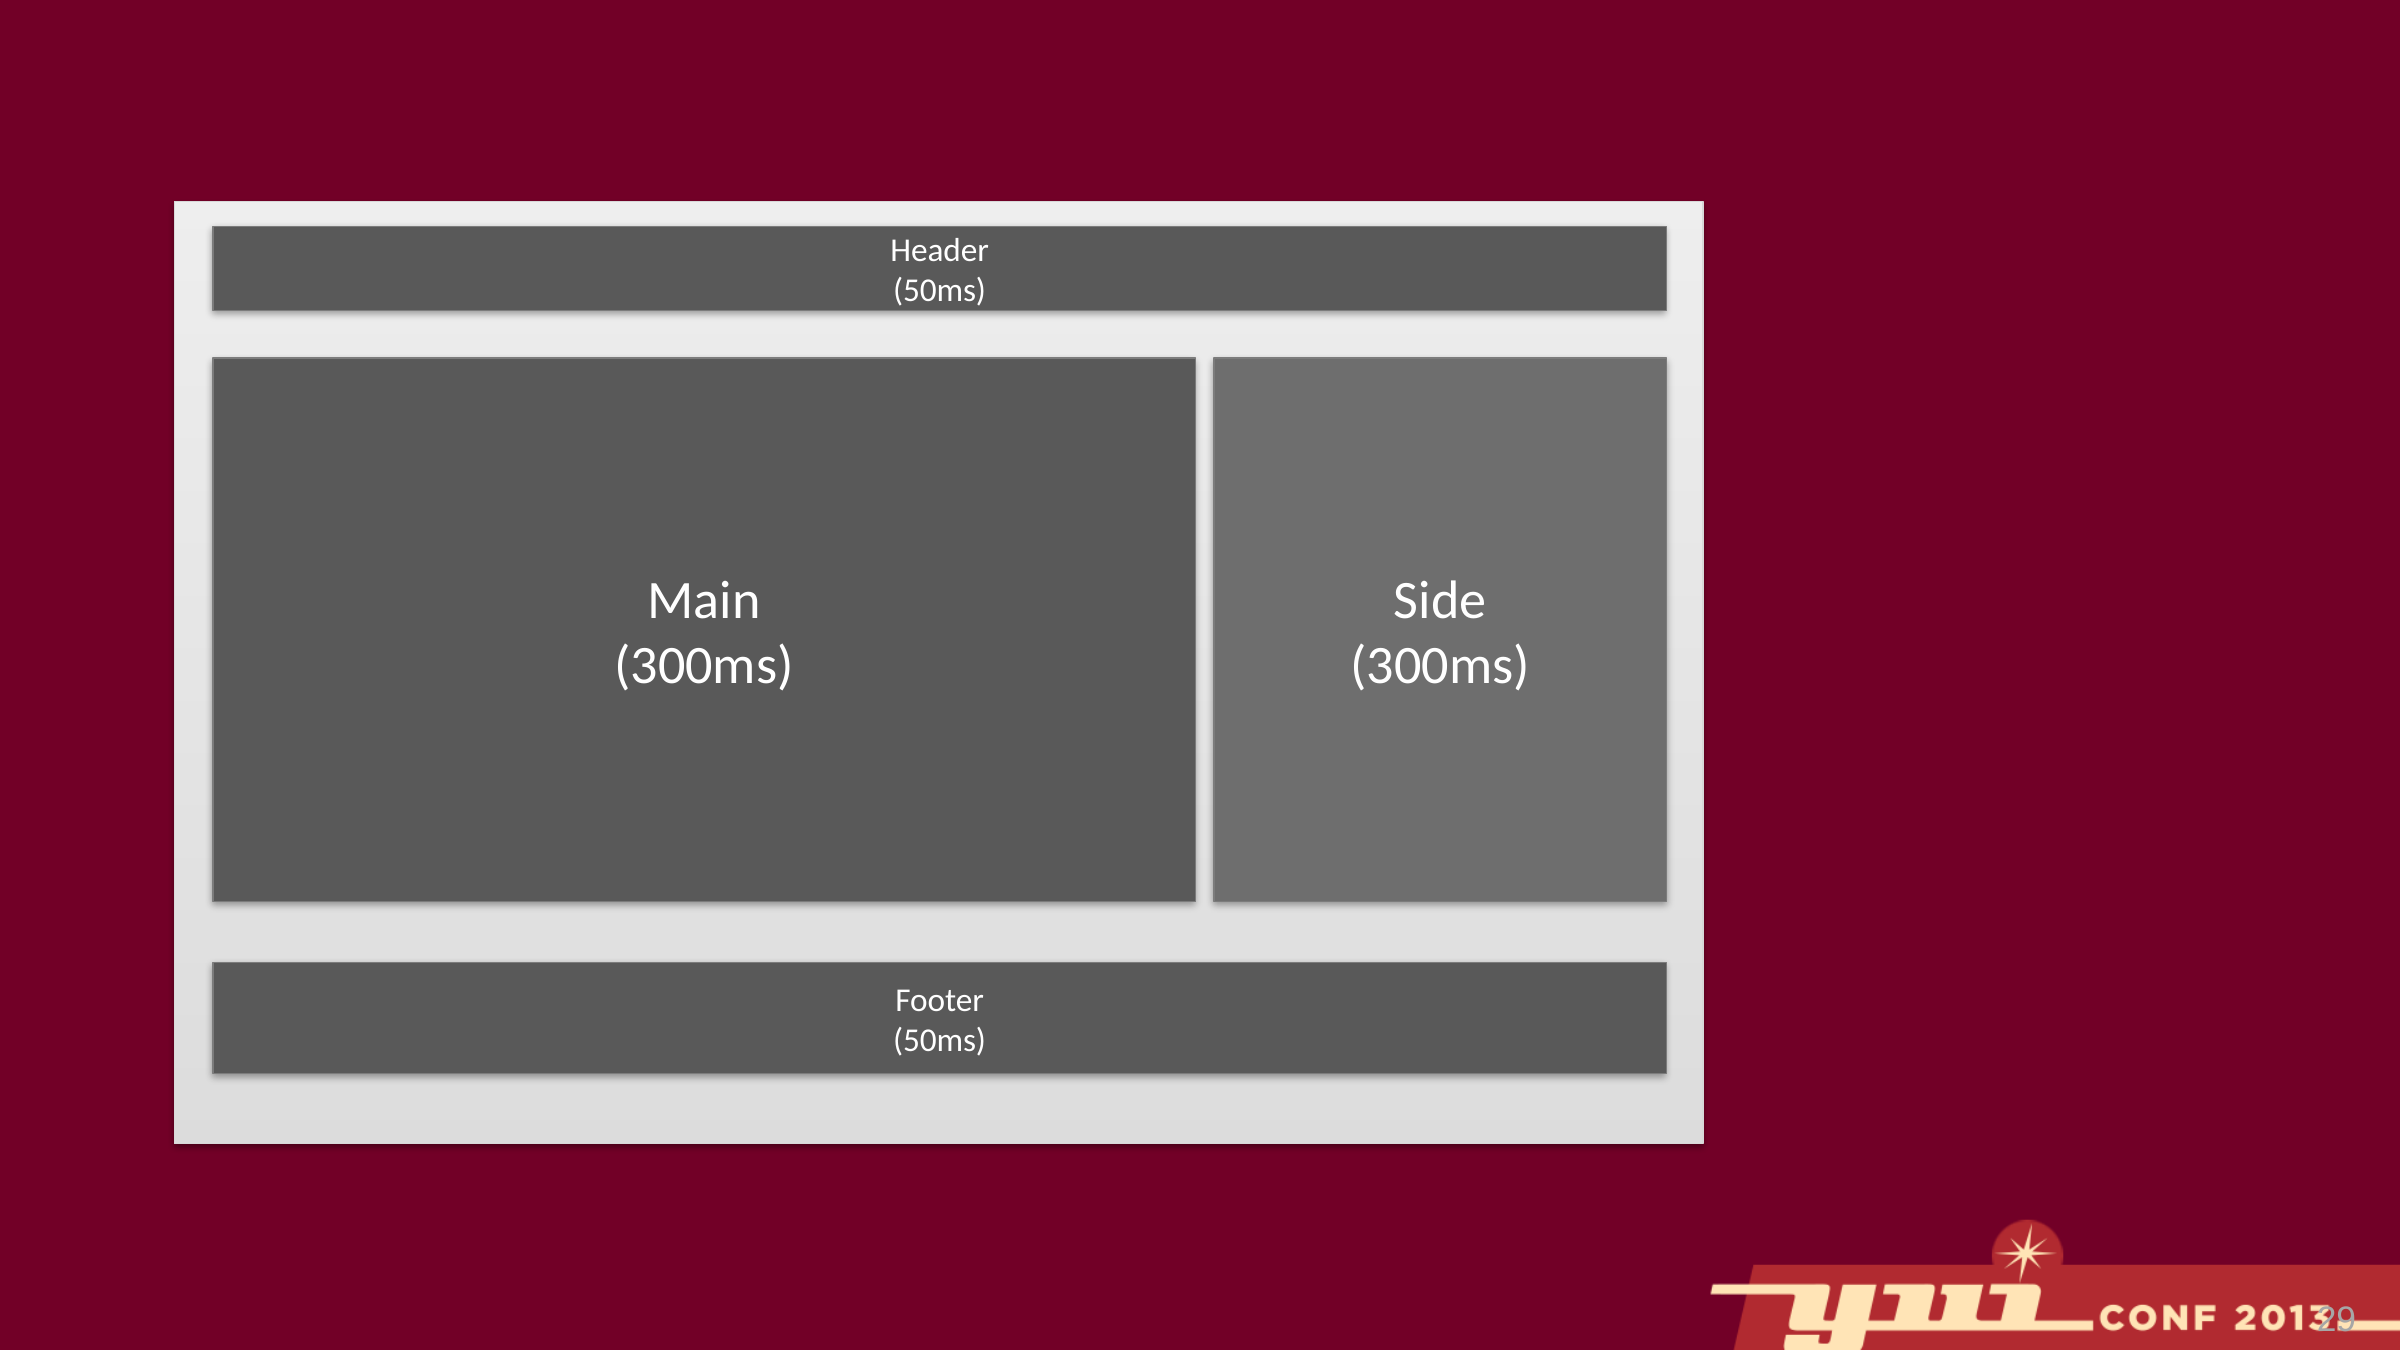

Header
(50ms)
Main
(300ms)
Side
(300ms)
Footer
(50ms)
29